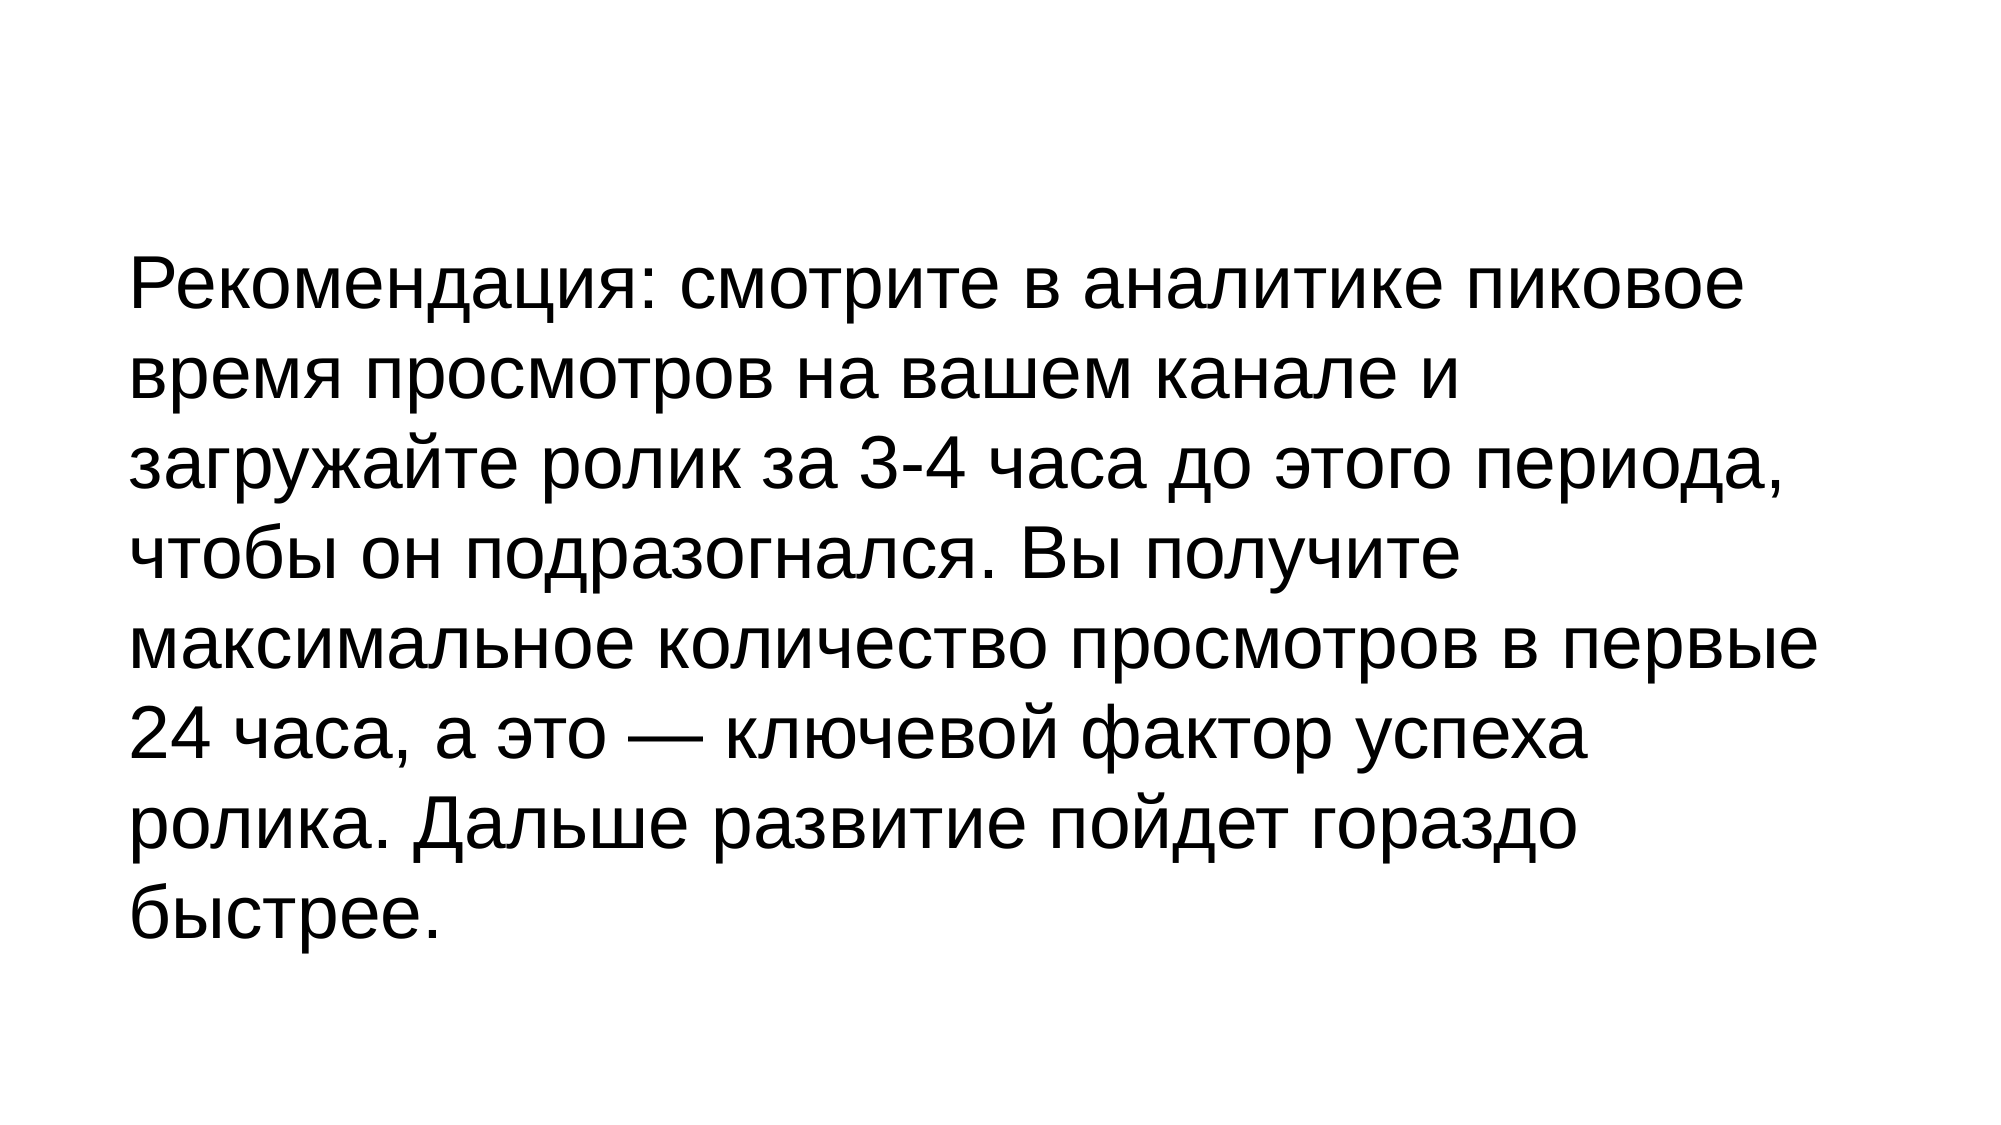

Рекомендация: смотрите в аналитике пиковое время просмотров на вашем канале и загружайте ролик за 3-4 часа до этого периода, чтобы он подразогнался. Вы получите максимальное количество просмотров в первые 24 часа, а это — ключевой фактор успеха ролика. Дальше развитие пойдет гораздо быстрее.